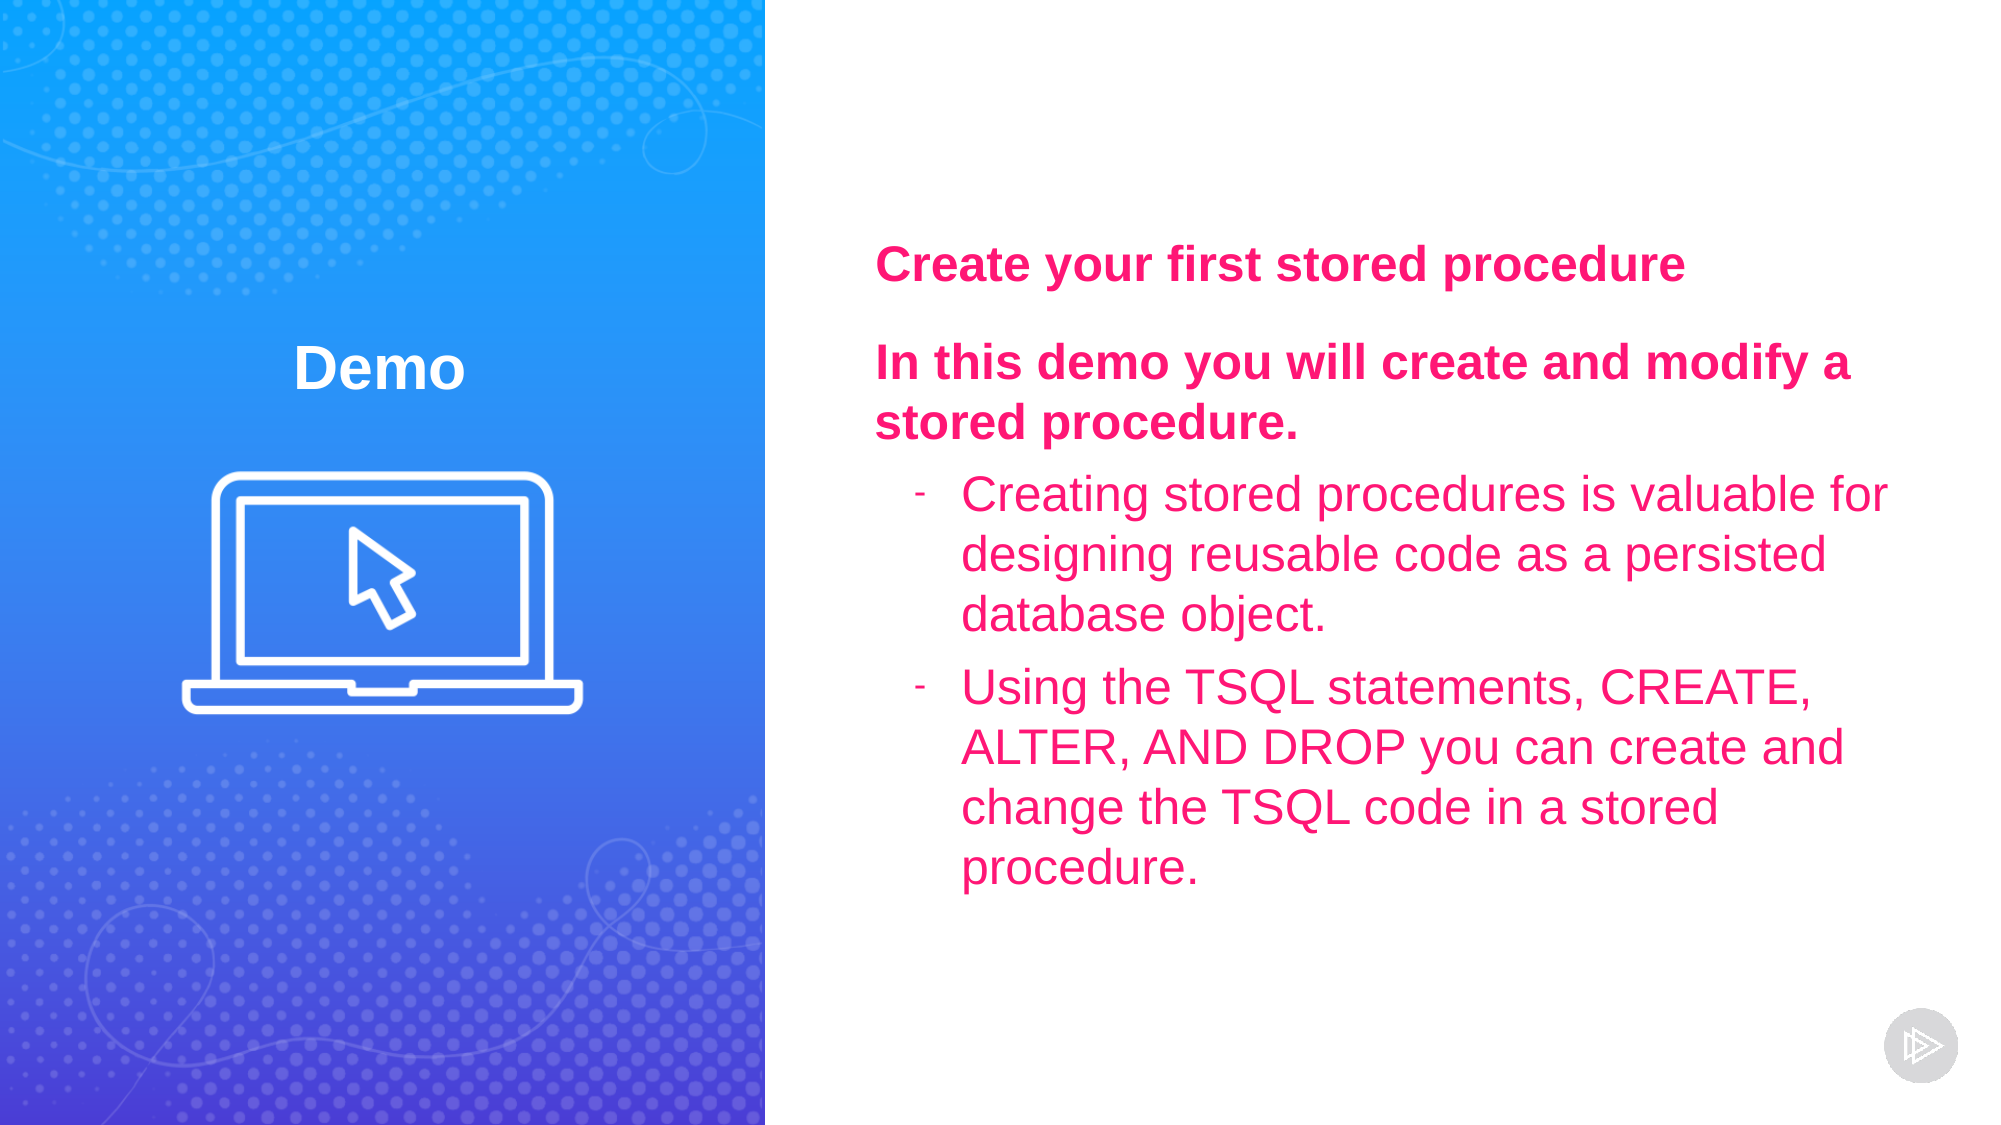

Create your first stored procedure
In this demo you will create and modify a stored procedure.
Creating stored procedures is valuable for designing reusable code as a persisted database object.
Using the TSQL statements, CREATE, ALTER, AND DROP you can create and change the TSQL code in a stored procedure.
Demo